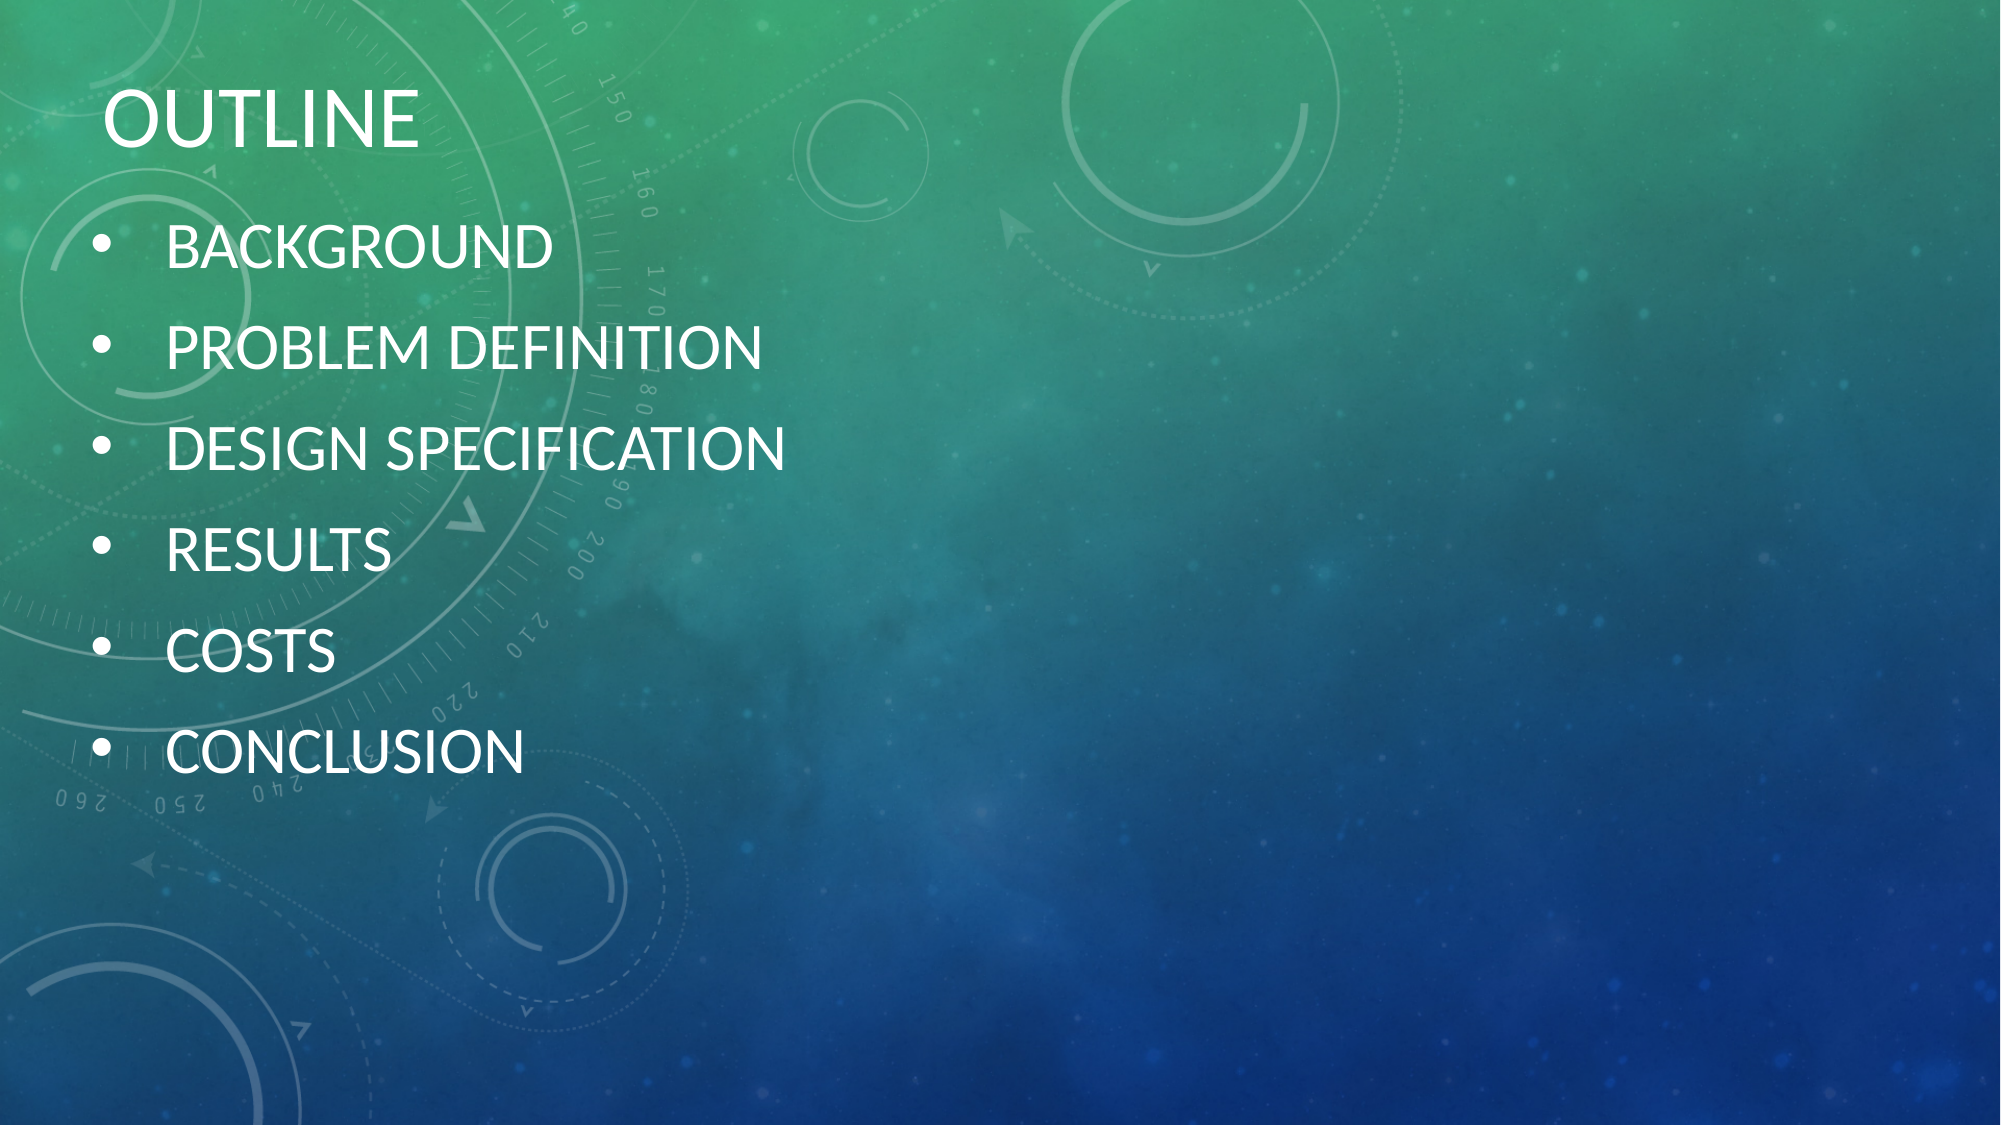

# Outline
Background
Problem Definition
Design Specification
Results
Costs
Conclusion